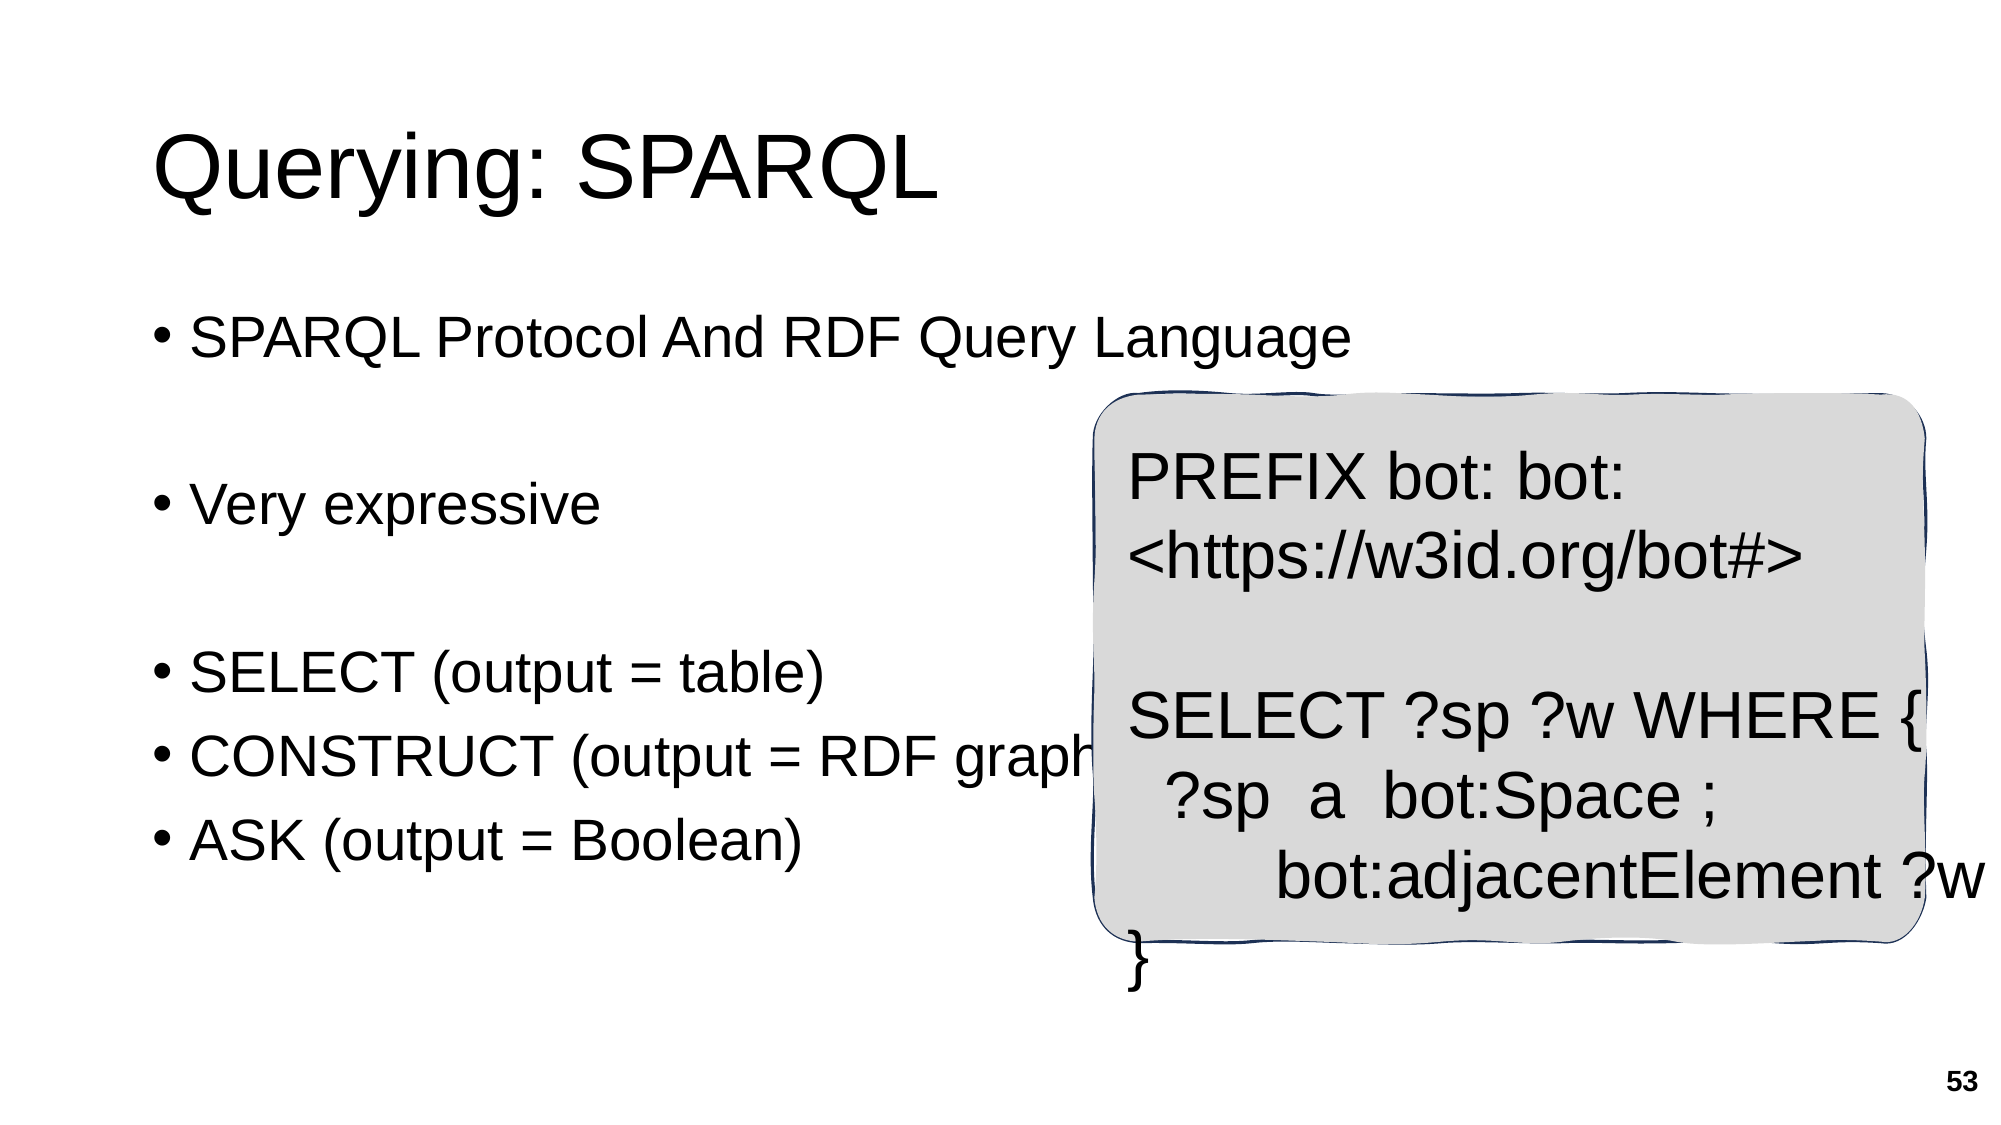

# Querying: SPARQL
SPARQL Protocol And RDF Query Language

Very expressive

SELECT (output = table)
CONSTRUCT (output = RDF graph)
ASK (output = Boolean)

PREFIX bot: bot:  <https://w3id.org/bot#>

SELECT ?sp ?w WHERE {
  ?sp  a  bot:Space ;
        bot:adjacentElement ?w .
}
53